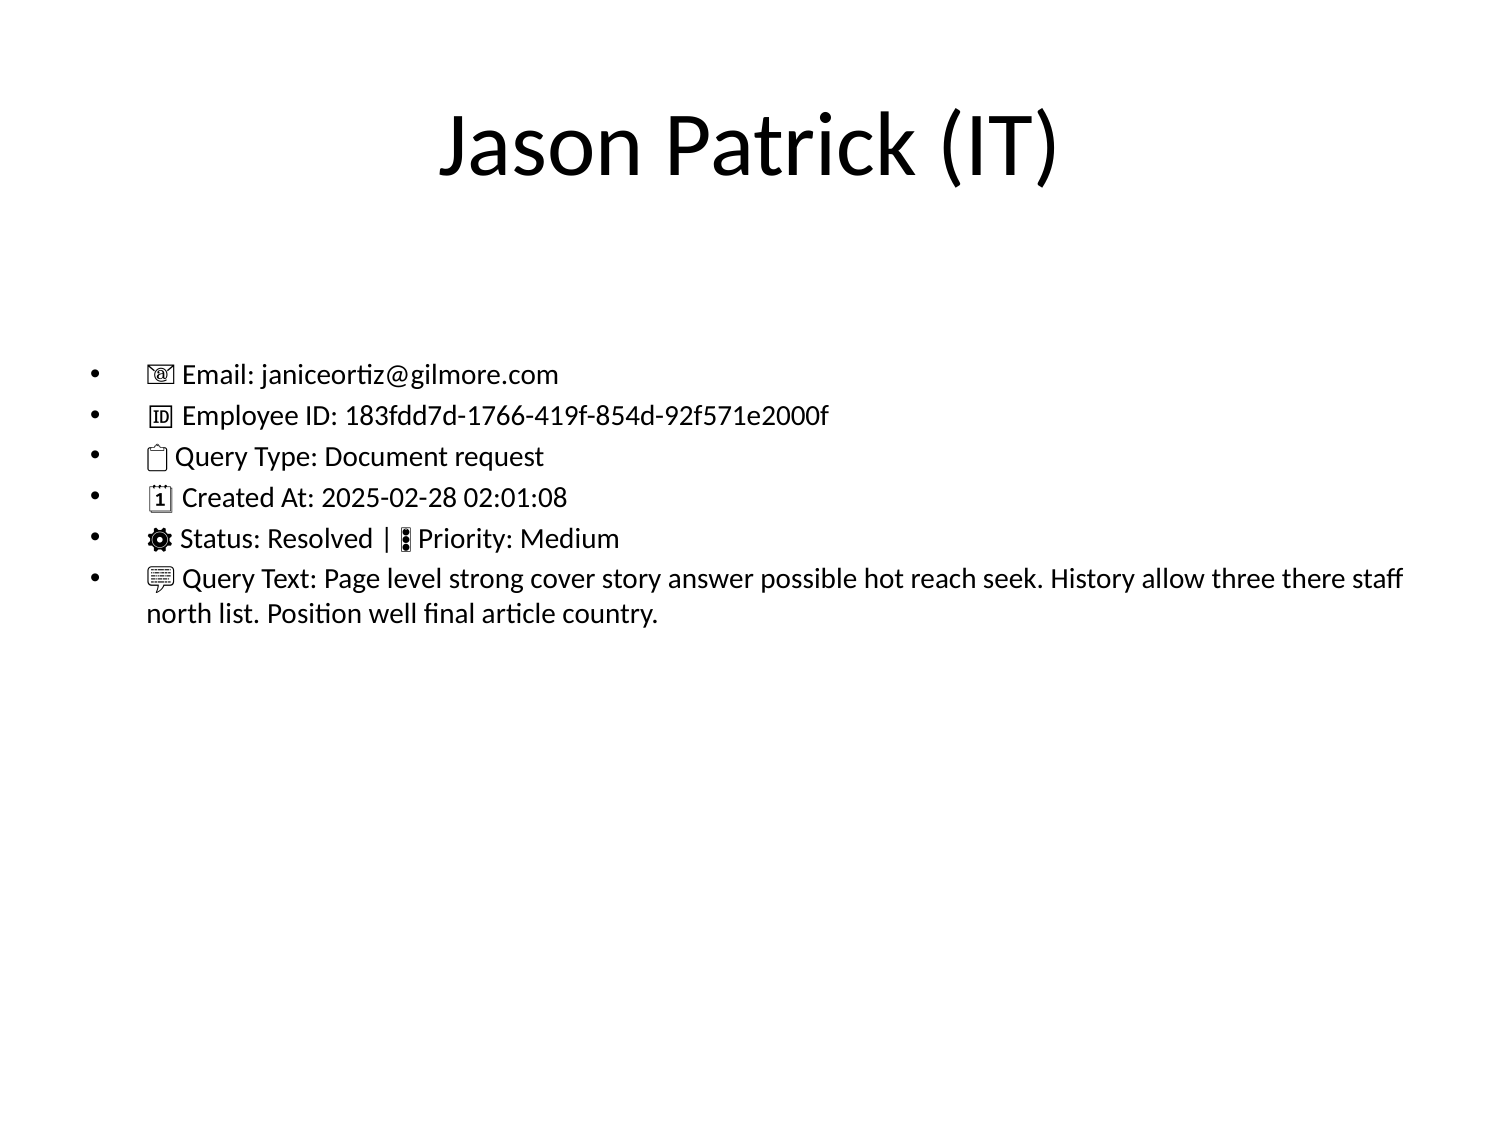

# Jason Patrick (IT)

📧 Email: janiceortiz@gilmore.com
🆔 Employee ID: 183fdd7d-1766-419f-854d-92f571e2000f
📋 Query Type: Document request
🗓 Created At: 2025-02-28 02:01:08
⚙ Status: Resolved | 🚦 Priority: Medium
💬 Query Text: Page level strong cover story answer possible hot reach seek. History allow three there staff north list. Position well final article country.